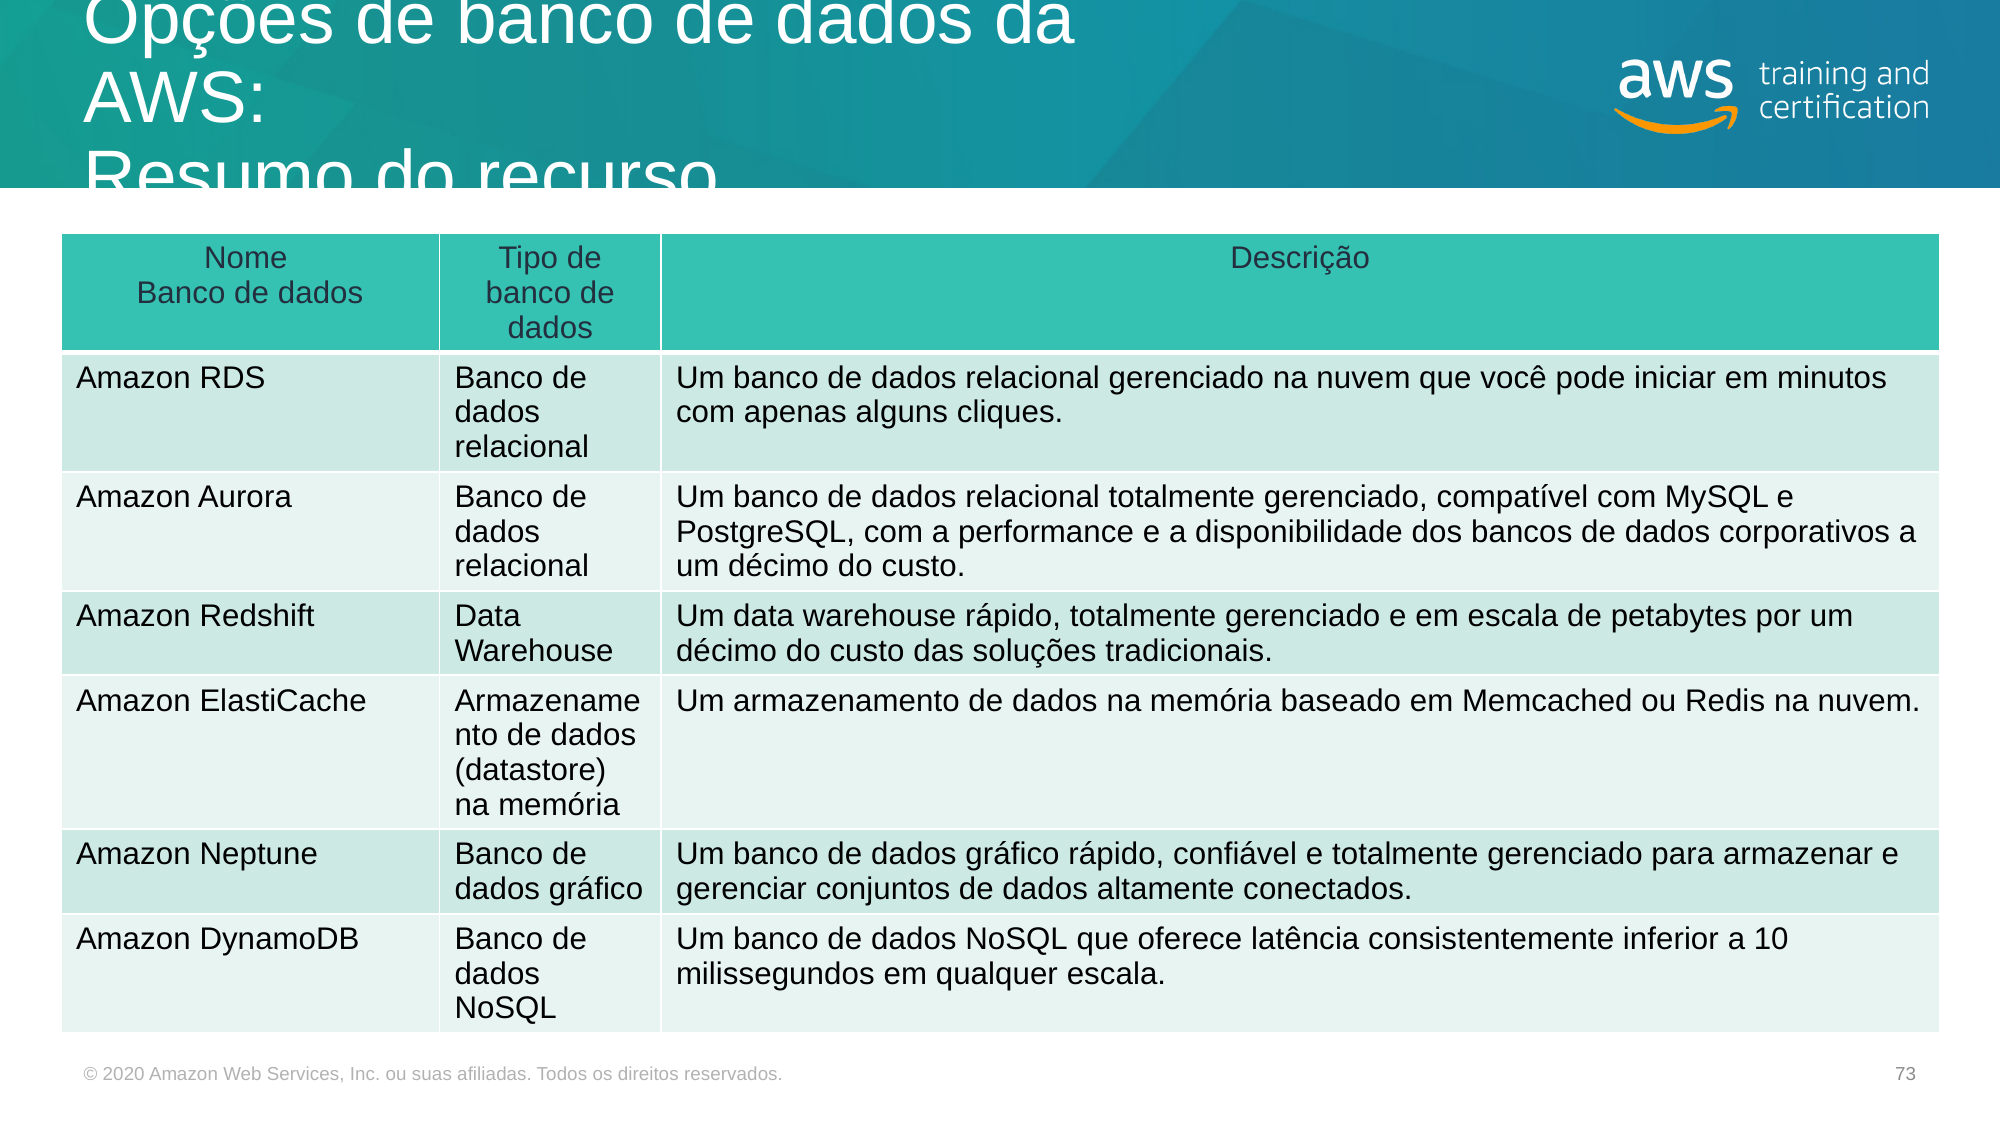

# Opções de banco de dados da AWS: Resumo do recurso
| Nome Banco de dados | Tipo de banco de dados | Descrição |
| --- | --- | --- |
| Amazon RDS | Banco de dados relacional | Um banco de dados relacional gerenciado na nuvem que você pode iniciar em minutos com apenas alguns cliques. |
| Amazon Aurora | Banco de dados relacional | Um banco de dados relacional totalmente gerenciado, compatível com MySQL e PostgreSQL, com a performance e a disponibilidade dos bancos de dados corporativos a um décimo do custo. |
| Amazon Redshift | Data Warehouse | Um data warehouse rápido, totalmente gerenciado e em escala de petabytes por um décimo do custo das soluções tradicionais. |
| Amazon ElastiCache | Armazenamento de dados (datastore) na memória | Um armazenamento de dados na memória baseado em Memcached ou Redis na nuvem. |
| Amazon Neptune | Banco de dados gráfico | Um banco de dados gráfico rápido, confiável e totalmente gerenciado para armazenar e gerenciar conjuntos de dados altamente conectados. |
| Amazon DynamoDB | Banco de dados NoSQL | Um banco de dados NoSQL que oferece latência consistentemente inferior a 10 milissegundos em qualquer escala. |
© 2020 Amazon Web Services, Inc. ou suas afiliadas. Todos os direitos reservados.
73